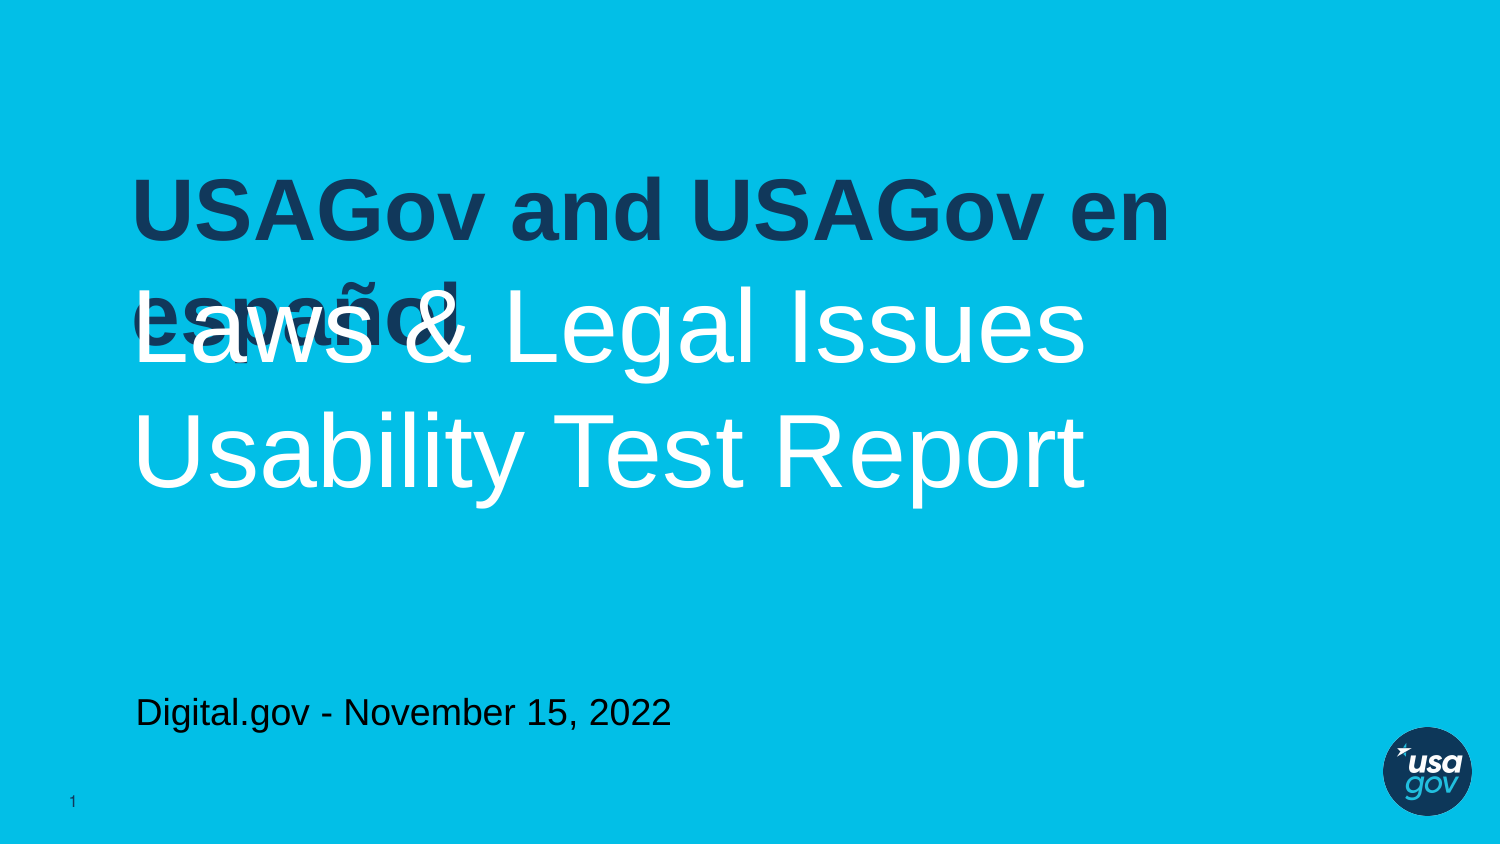

# USAGov and USAGov en español
Laws & Legal Issues Usability Test Report
Digital.gov - November 15, 2022
1